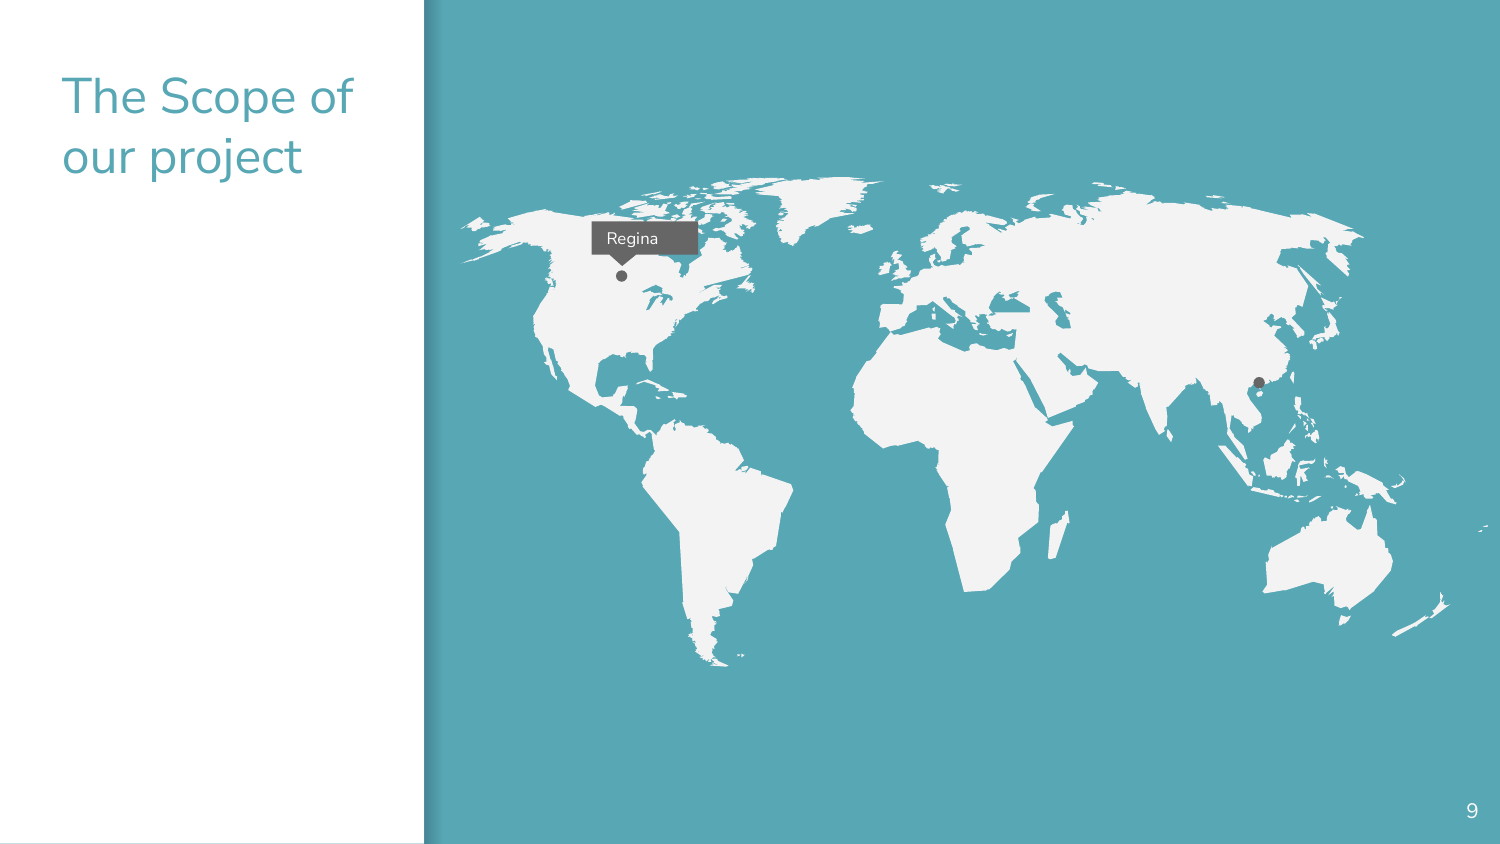

# The Scope of our project

Regina

9